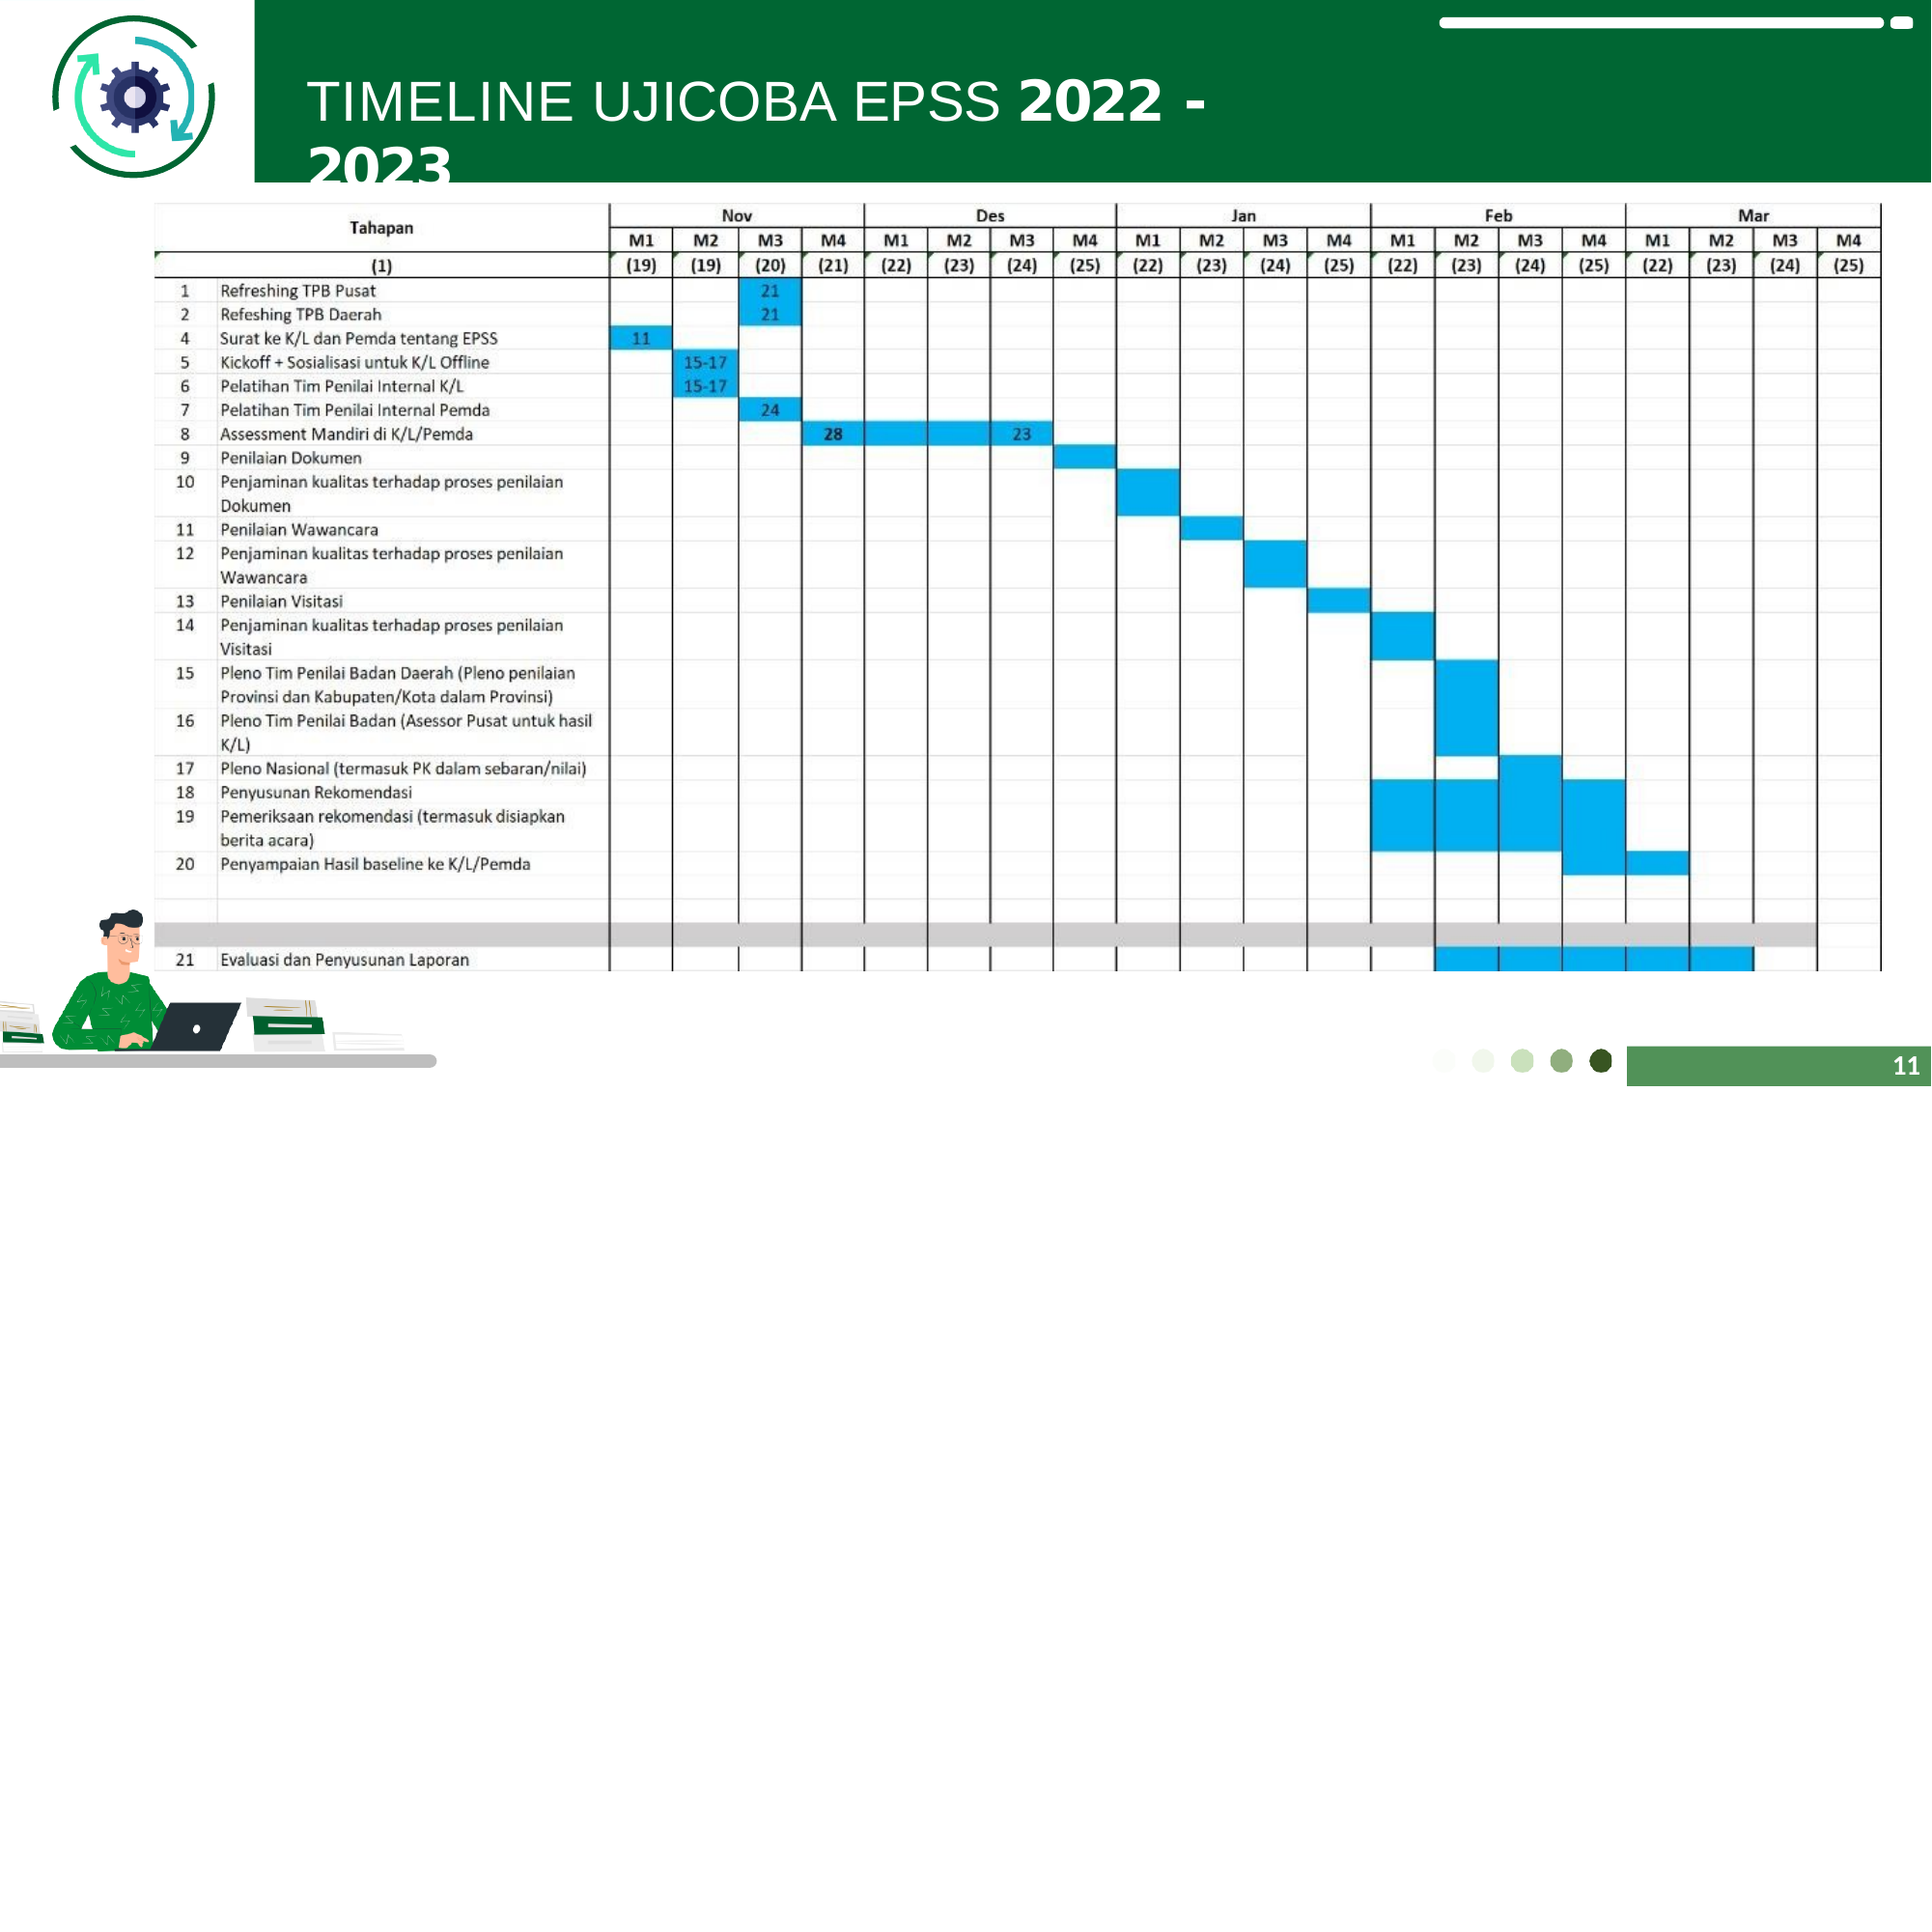

# TIMELINE UJICOBA EPSS 2022 - 2023

11